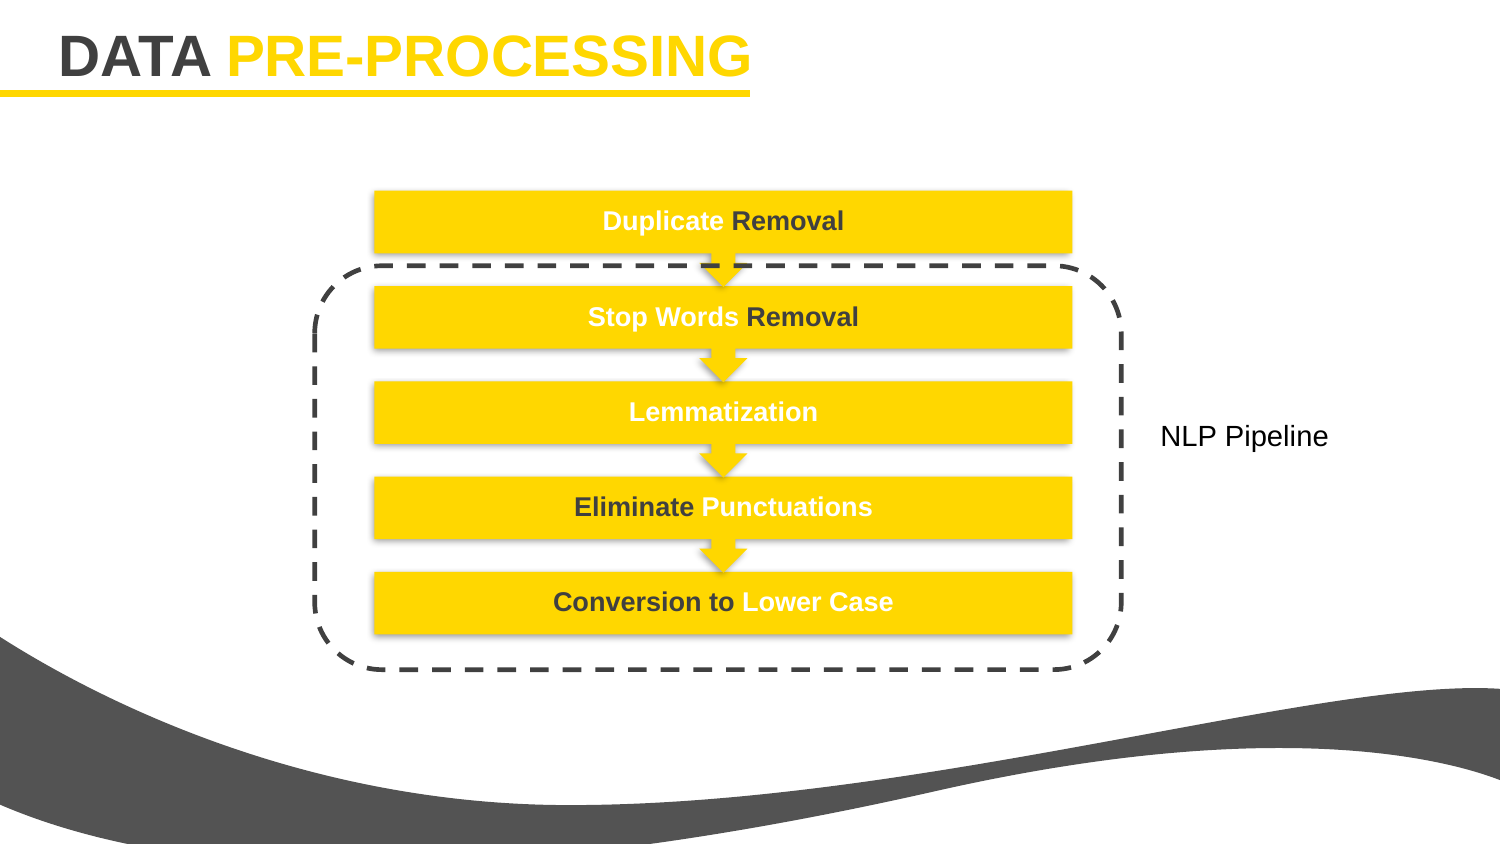

DATA PRE-PROCESSING
Conversion to Lower Case
Eliminate Punctuations
Lemmatization
Stop Words Removal
Duplicate Removal

NLP Pipeline